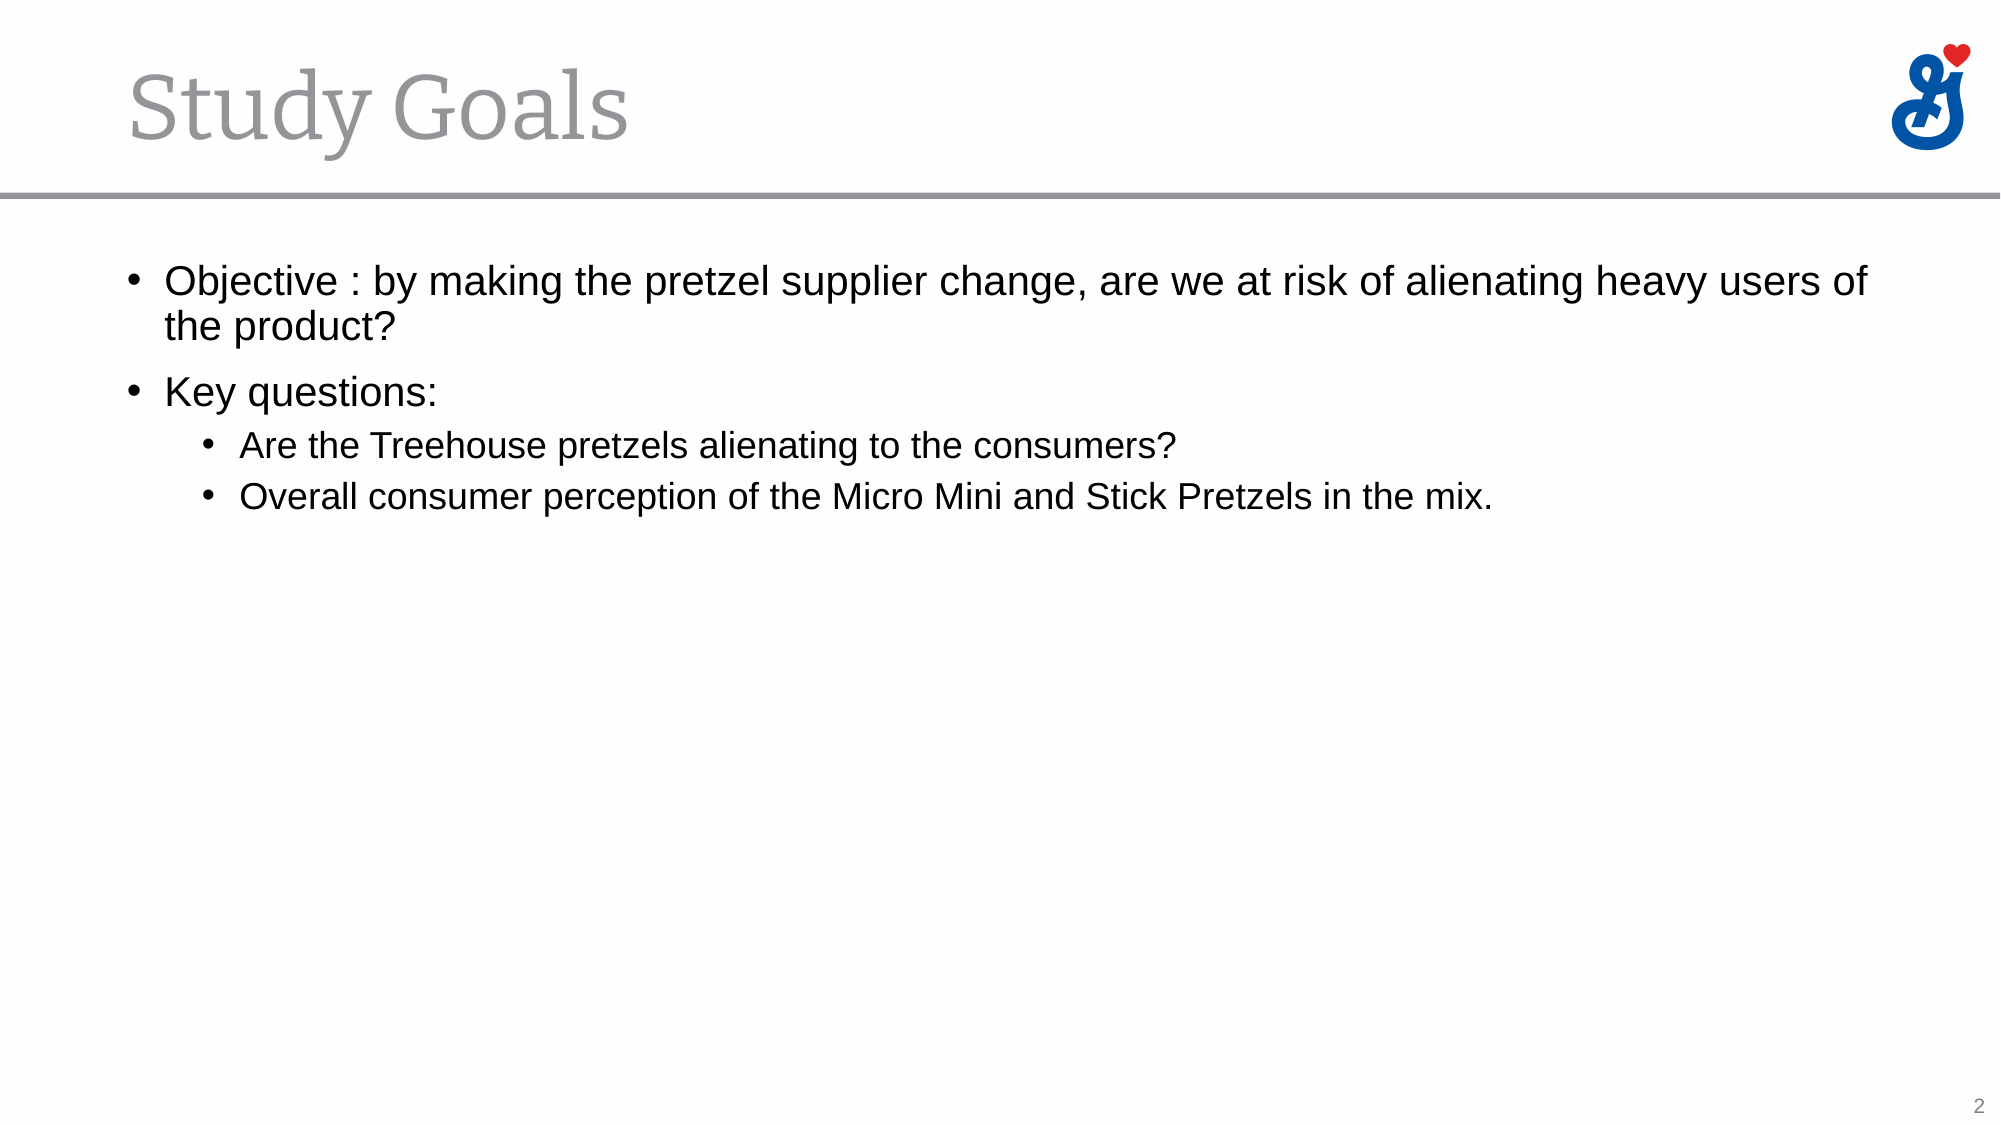

# Study Goals
Objective : by making the pretzel supplier change, are we at risk of alienating heavy users of the product?
Key questions:
Are the Treehouse pretzels alienating to the consumers?
Overall consumer perception of the Micro Mini and Stick Pretzels in the mix.